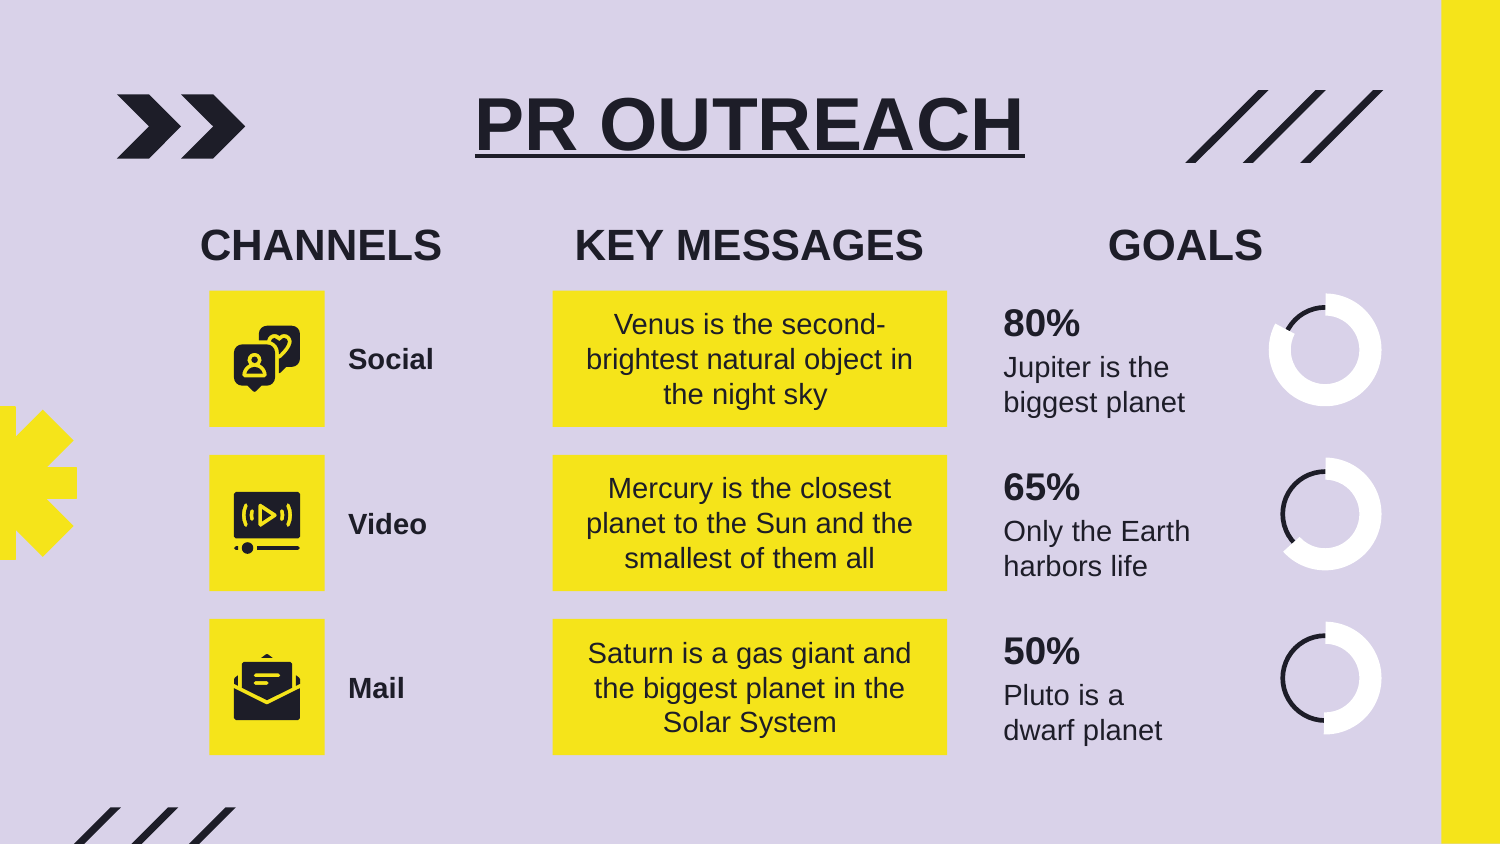

# PR OUTREACH

CHANNELS
KEY MESSAGES
GOALS

Venus is the second-brightest natural object in the night sky

80%

Social
Jupiter is the biggest planet

Mercury is the closest planet to the Sun and the smallest of them all

65%

Video

Only the Earth harbors life

Saturn is a gas giant and the biggest planet in the Solar System

50%

Mail
Pluto is a
dwarf planet